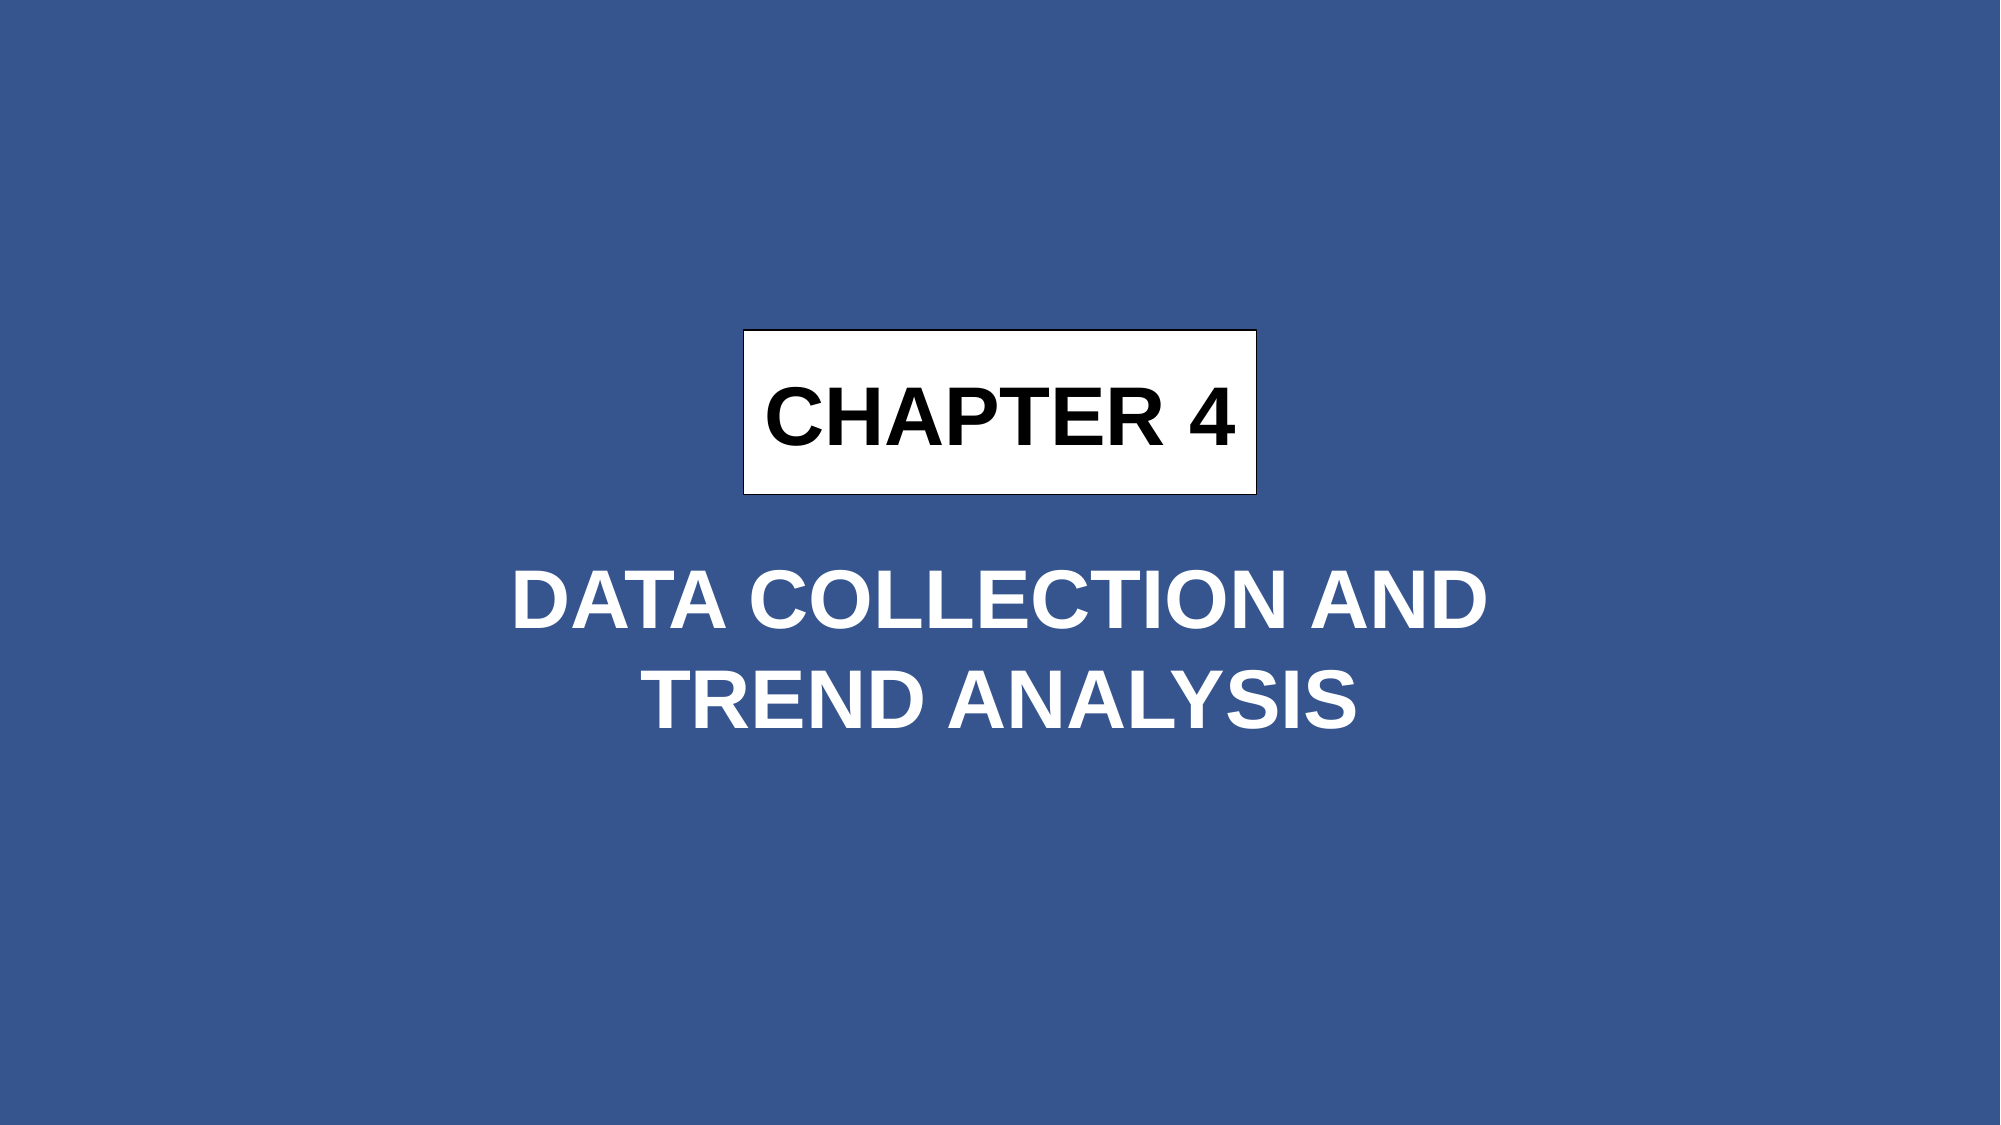

CHAPTER 4
# DATA COLLECTION AND TREND ANALYSIS